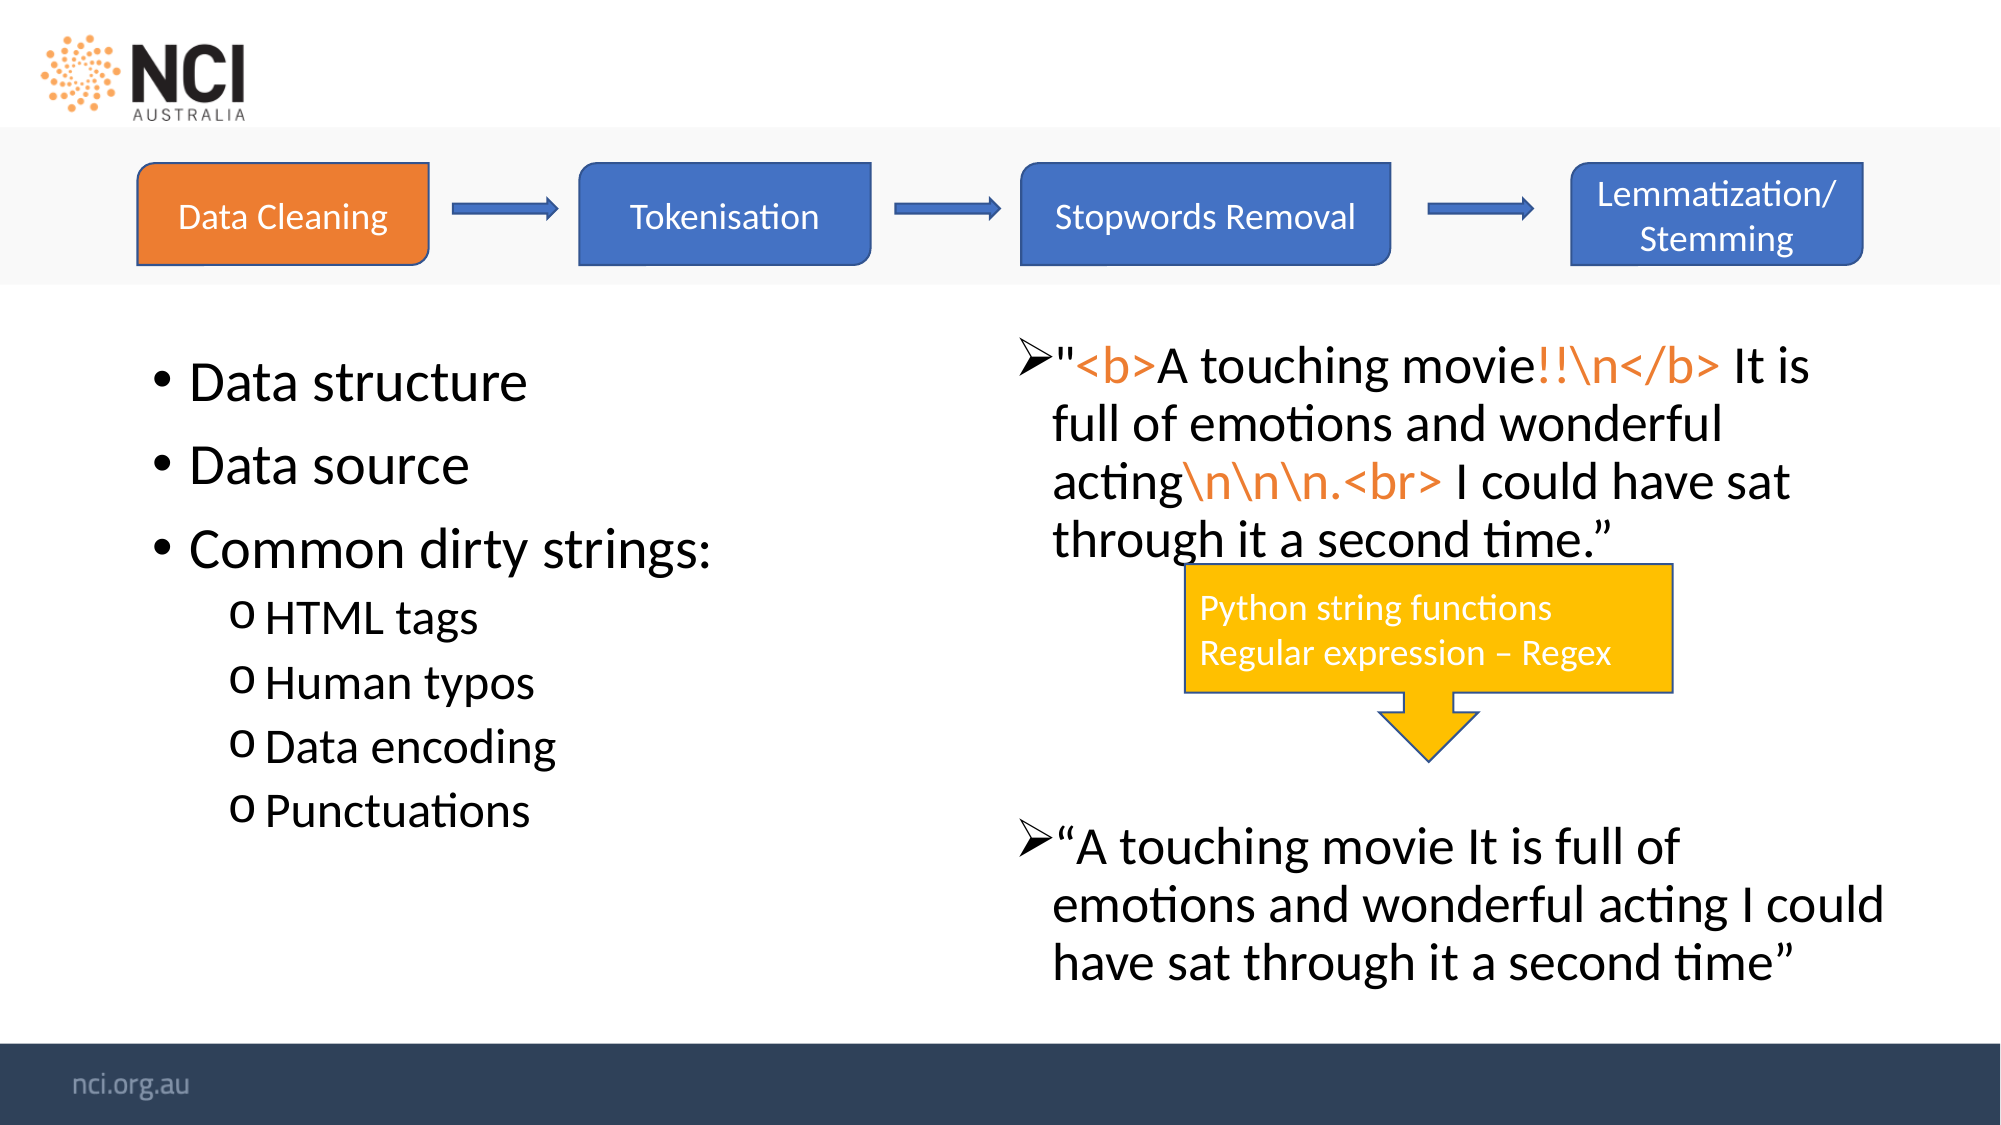

Data Cleaning
Tokenisation
Stopwords Removal
Lemmatization/Stemming

"<b>A touching movie!!\n</b> It is full of emotions and wonderful acting\n\n\n.<br> I could have sat through it a second time.”

“A touching movie It is full of emotions and wonderful acting I could have sat through it a second time”

Data structure
Data source
Common dirty strings:
HTML tags
Human typos
Data encoding
Punctuations
Python string functions
Regular expression – Regex